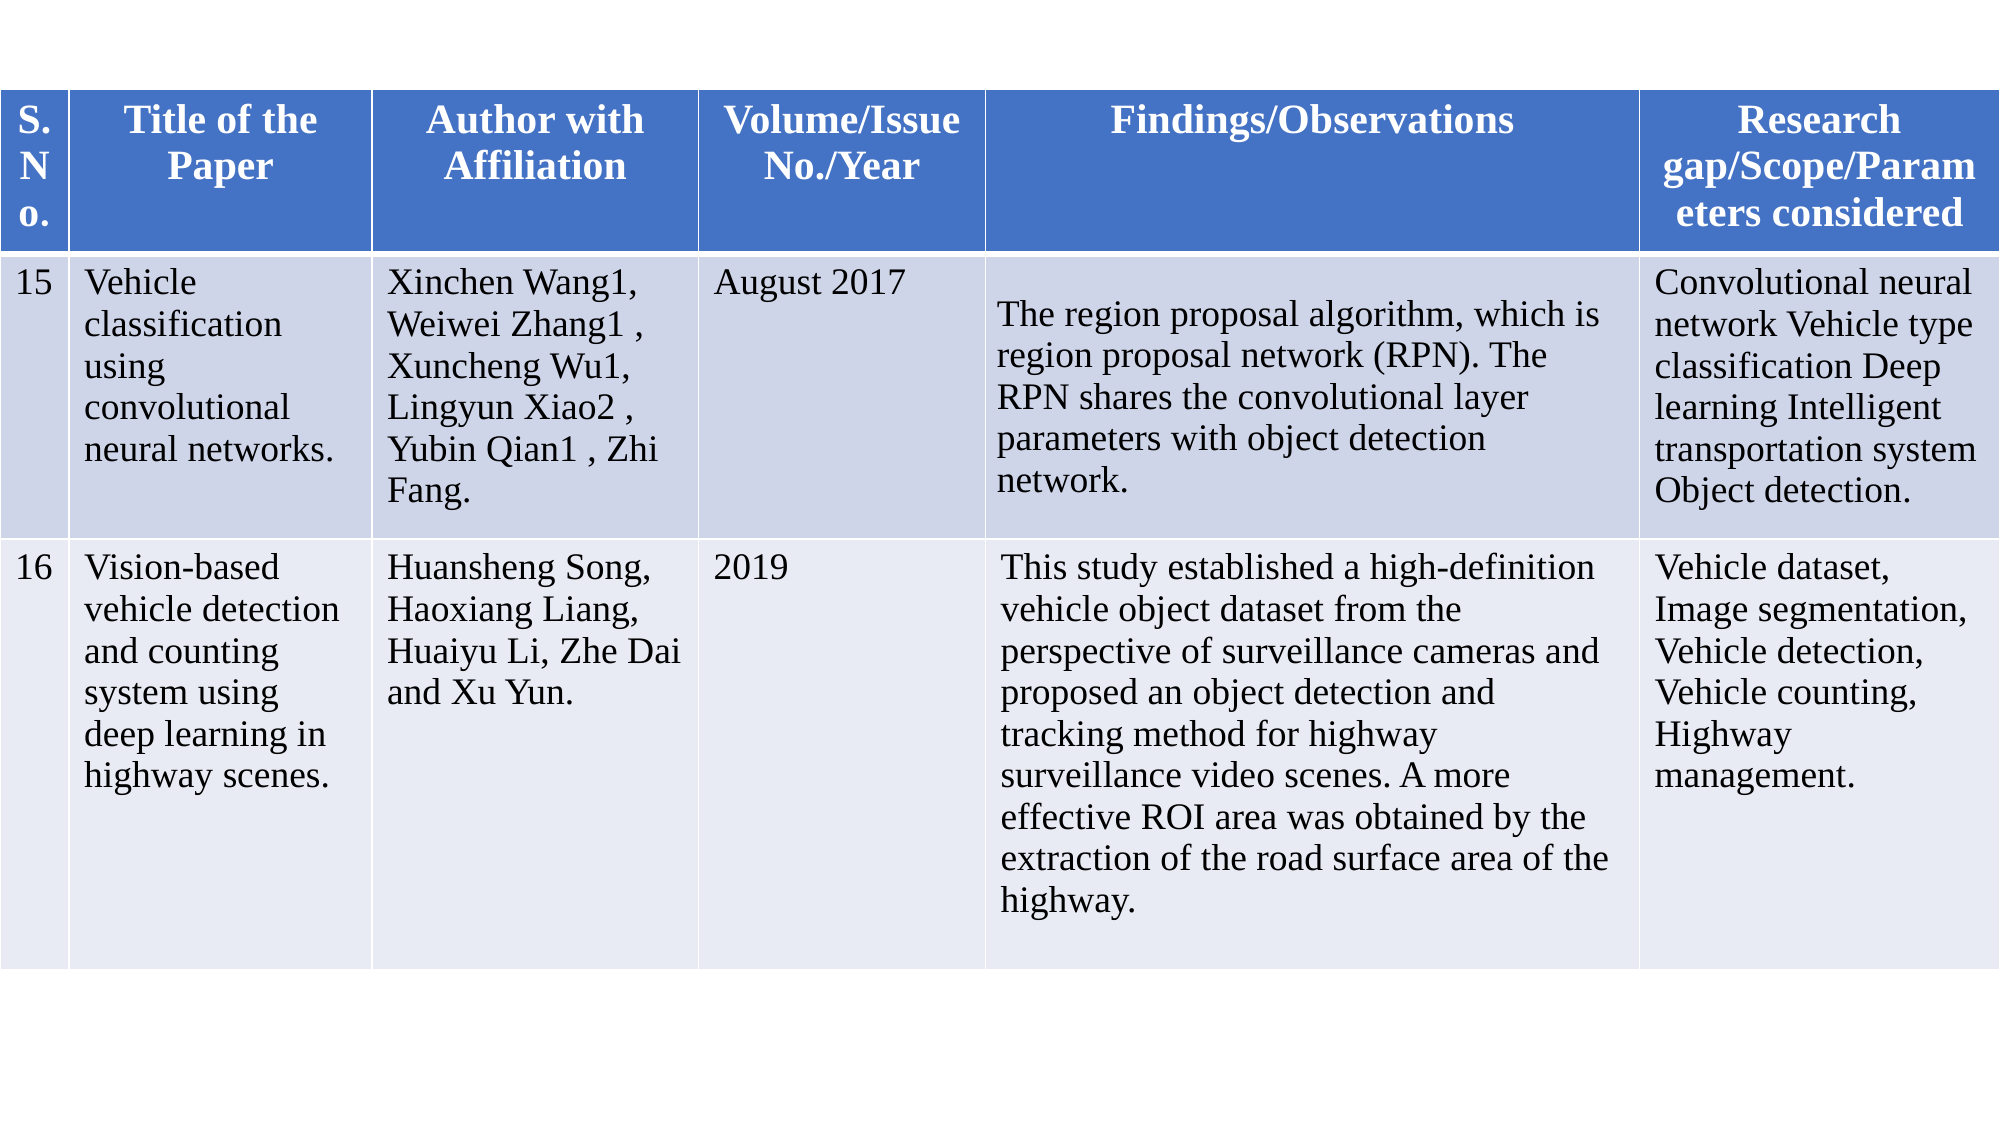

| S.No. | Title of the Paper | Author with Affiliation | Volume/Issue No./Year | Findings/Observations | Research gap/Scope/Parameters considered |
| --- | --- | --- | --- | --- | --- |
| 15 | Vehicle classification using convolutional neural networks. | Xinchen Wang1, Weiwei Zhang1 , Xuncheng Wu1, Lingyun Xiao2 , Yubin Qian1 , Zhi Fang. | August 2017 | The region proposal algorithm, which is region proposal network (RPN). The RPN shares the convolutional layer parameters with object detection network. | Convolutional neural network Vehicle type classification Deep learning Intelligent transportation system Object detection. |
| 16 | Vision-based vehicle detection and counting system using deep learning in highway scenes. | Huansheng Song, Haoxiang Liang, Huaiyu Li, Zhe Dai and Xu Yun. | 2019 | This study established a high-definition vehicle object dataset from the perspective of surveillance cameras and proposed an object detection and tracking method for highway surveillance video scenes. A more effective ROI area was obtained by the extraction of the road surface area of the highway. | Vehicle dataset, Image segmentation, Vehicle detection, Vehicle counting, Highway management. |